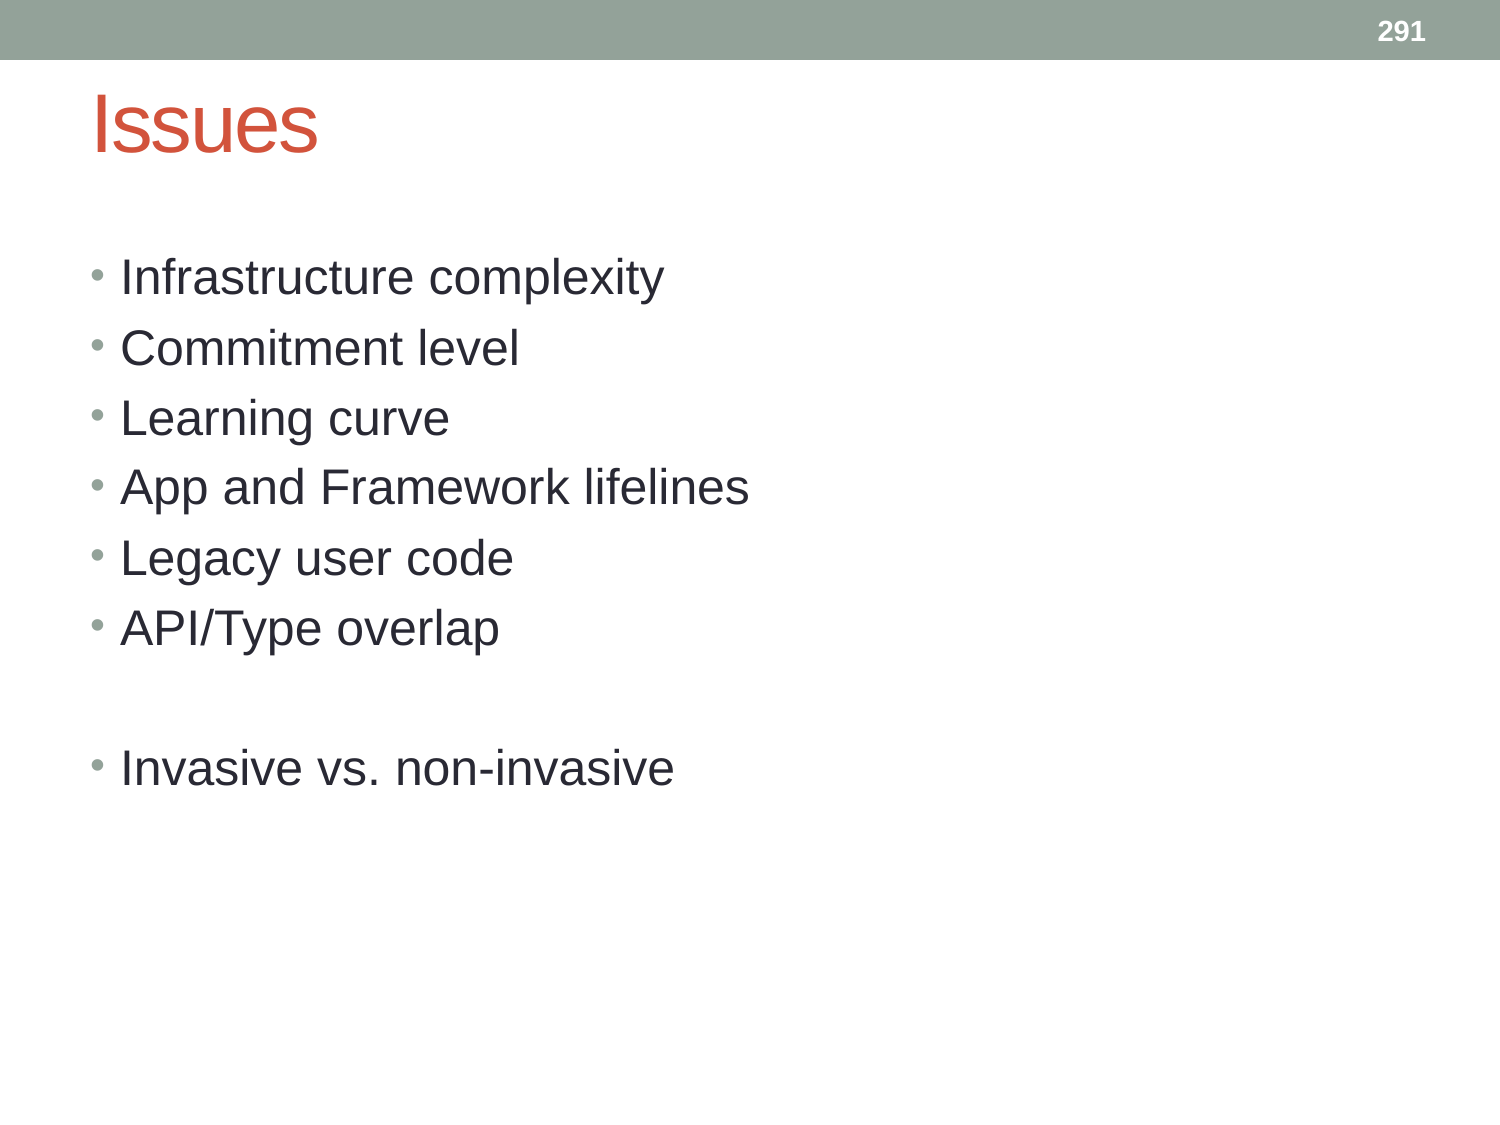

291
# Issues
Infrastructure complexity
Commitment level
Learning curve
App and Framework lifelines
Legacy user code
API/Type overlap

Invasive vs. non-invasive